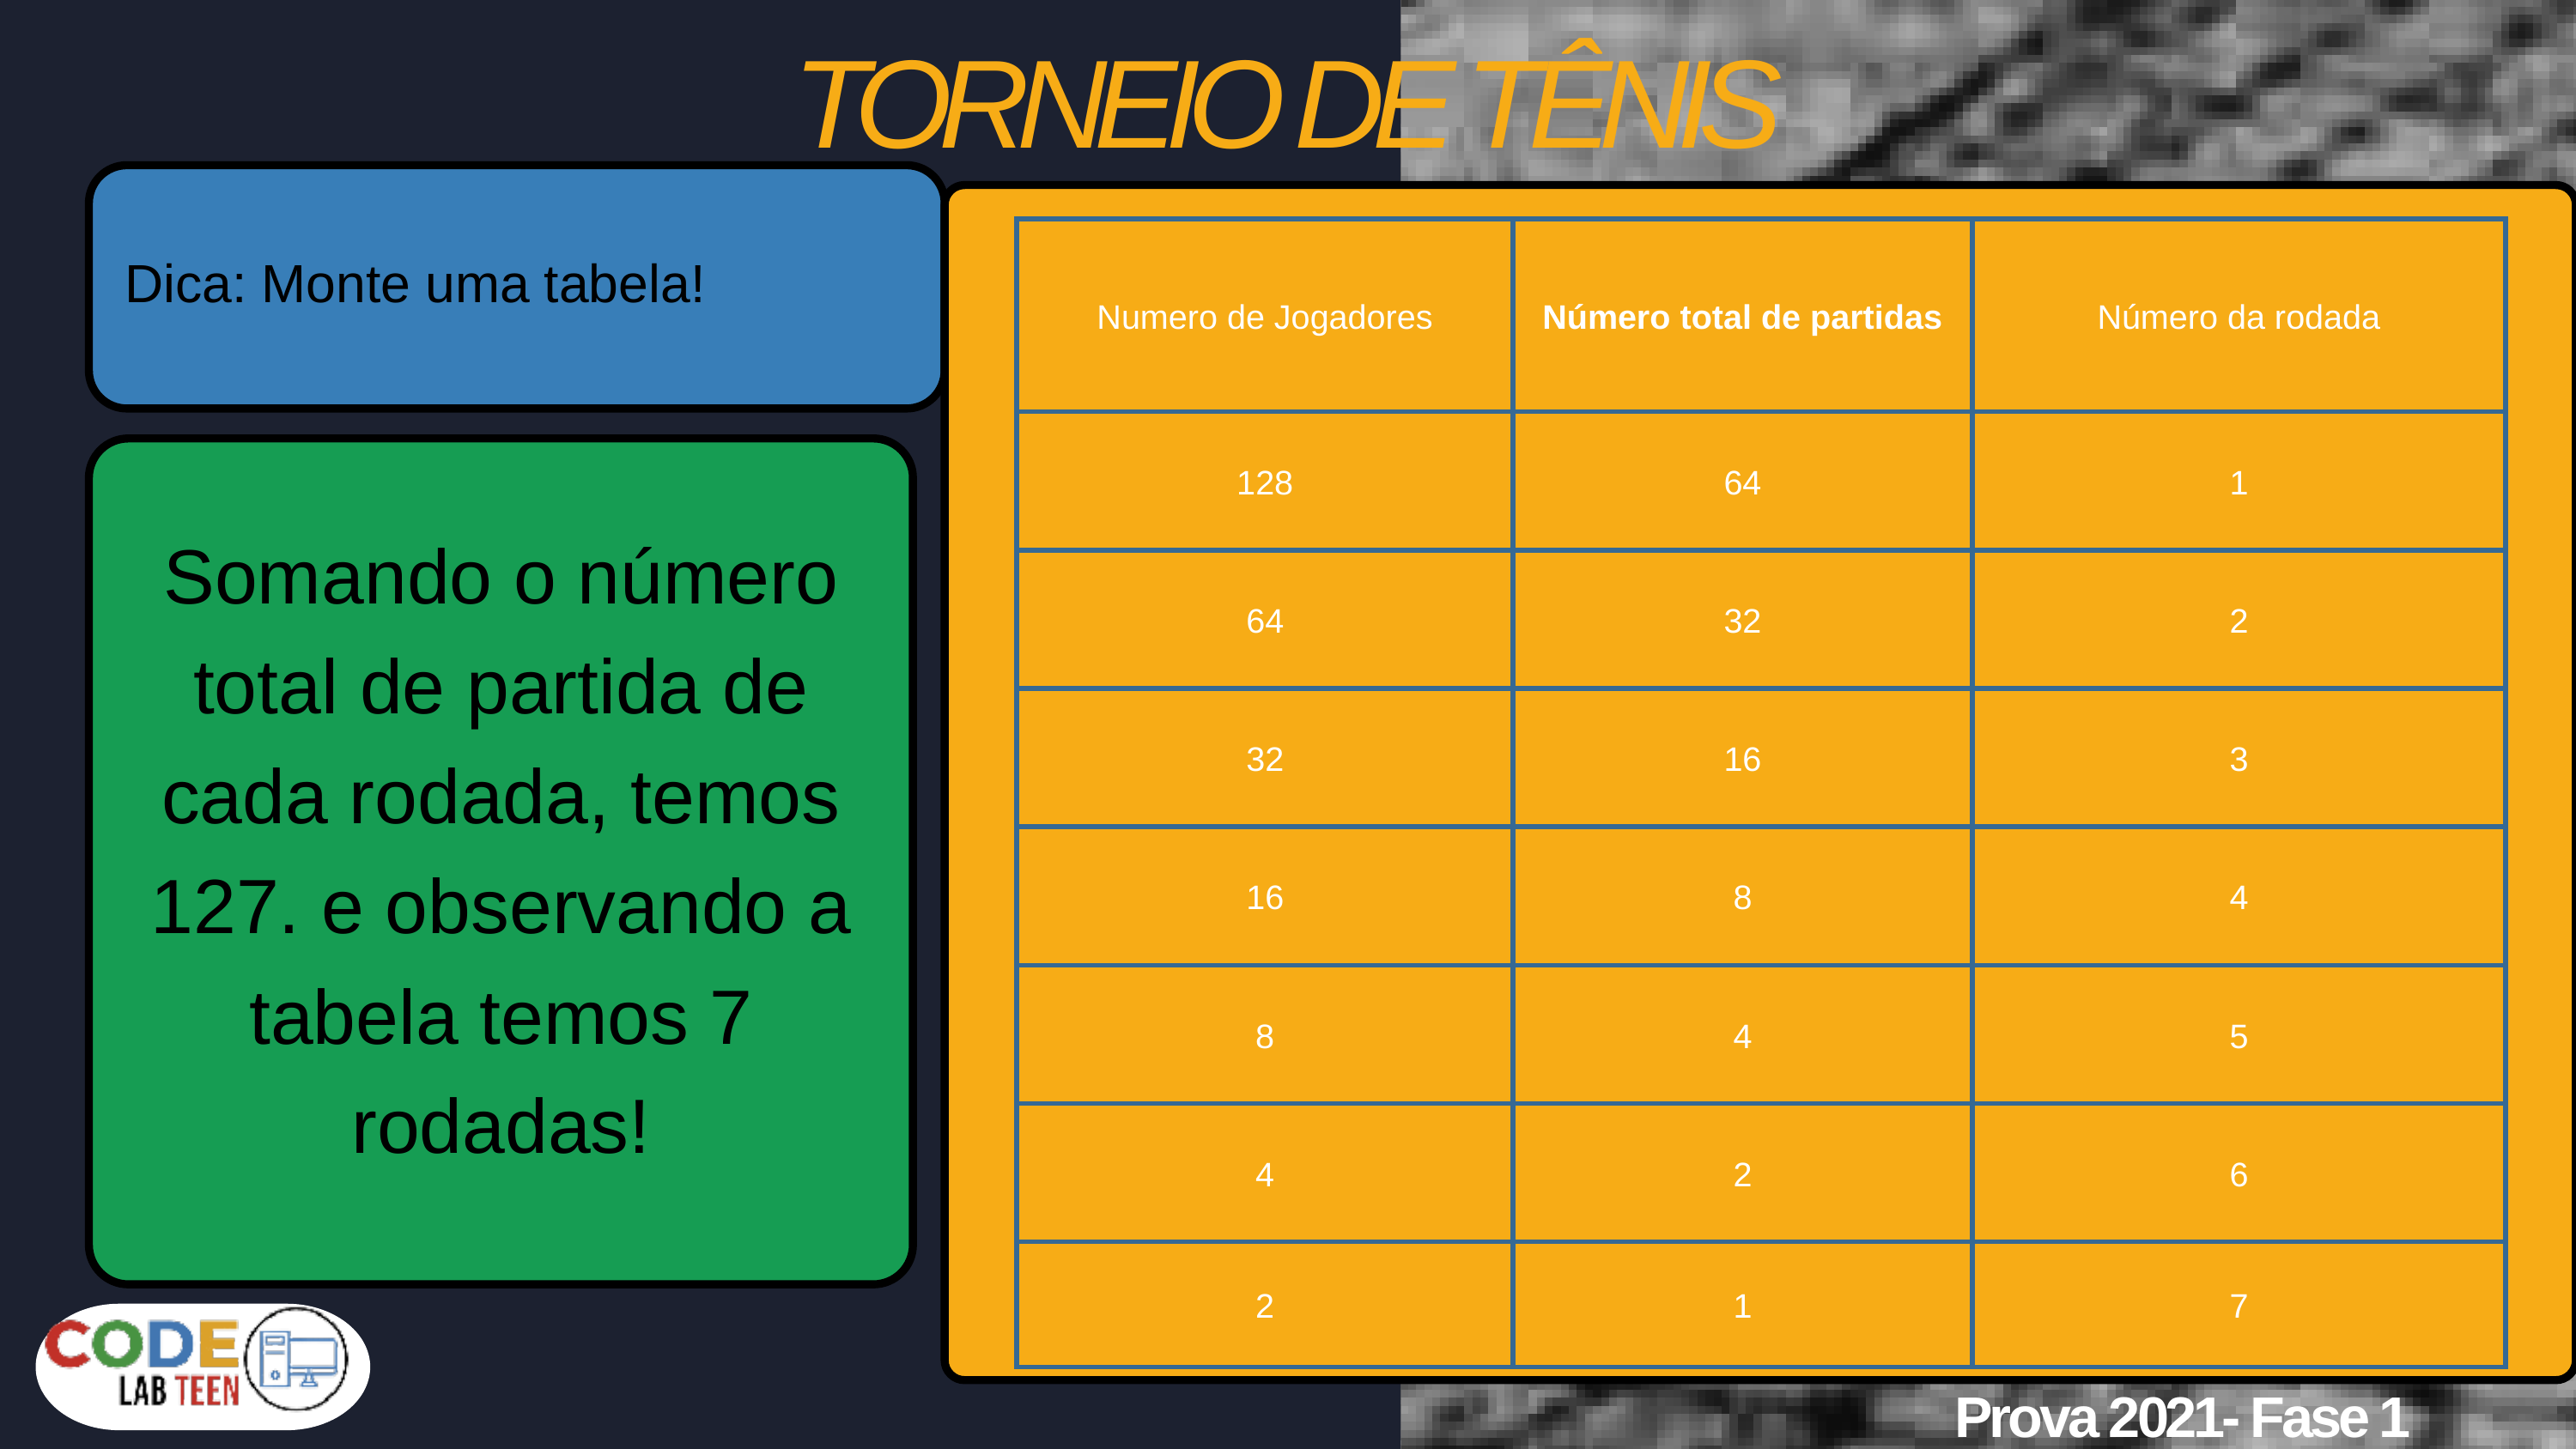

TORNEIO DE TÊNIS

Dica: Monte uma tabela!

| Numero de Jogadores | Número total de partidas | Número da rodada |
| --- | --- | --- |
| 128 | 64 | 1 |
| 64 | 32 | 2 |
| 32 | 16 | 3 |
| 16 | 8 | 4 |
| 8 | 4 | 5 |
| 4 | 2 | 6 |
| 2 | 1 | 7 |

Somando o número total de partida de cada rodada, temos 127. e observando a tabela temos 7 rodadas!

Prova 2021- Fase 1